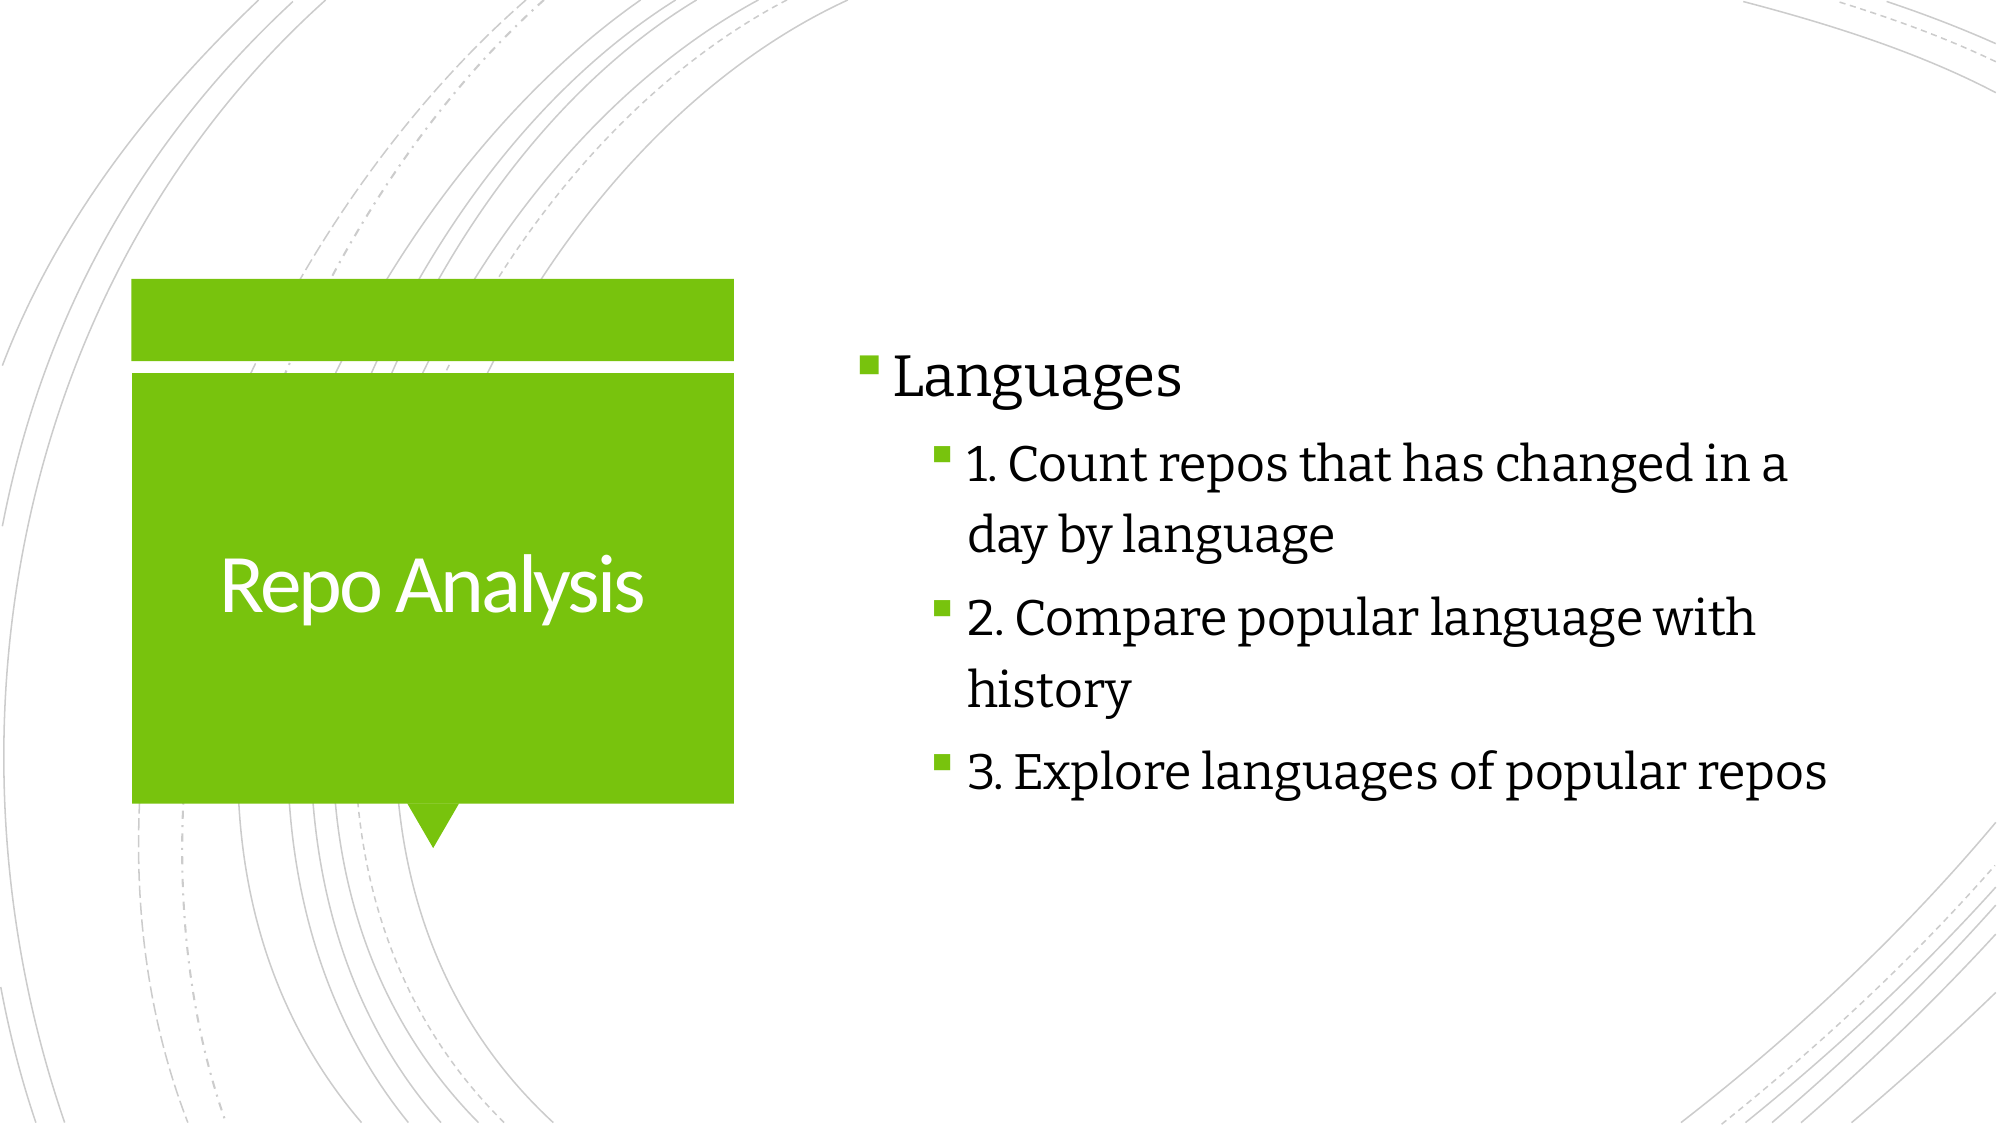

Languages
1. Count repos that has changed in a day by language
2. Compare popular language with history
3. Explore languages of popular repos
# Repo Analysis